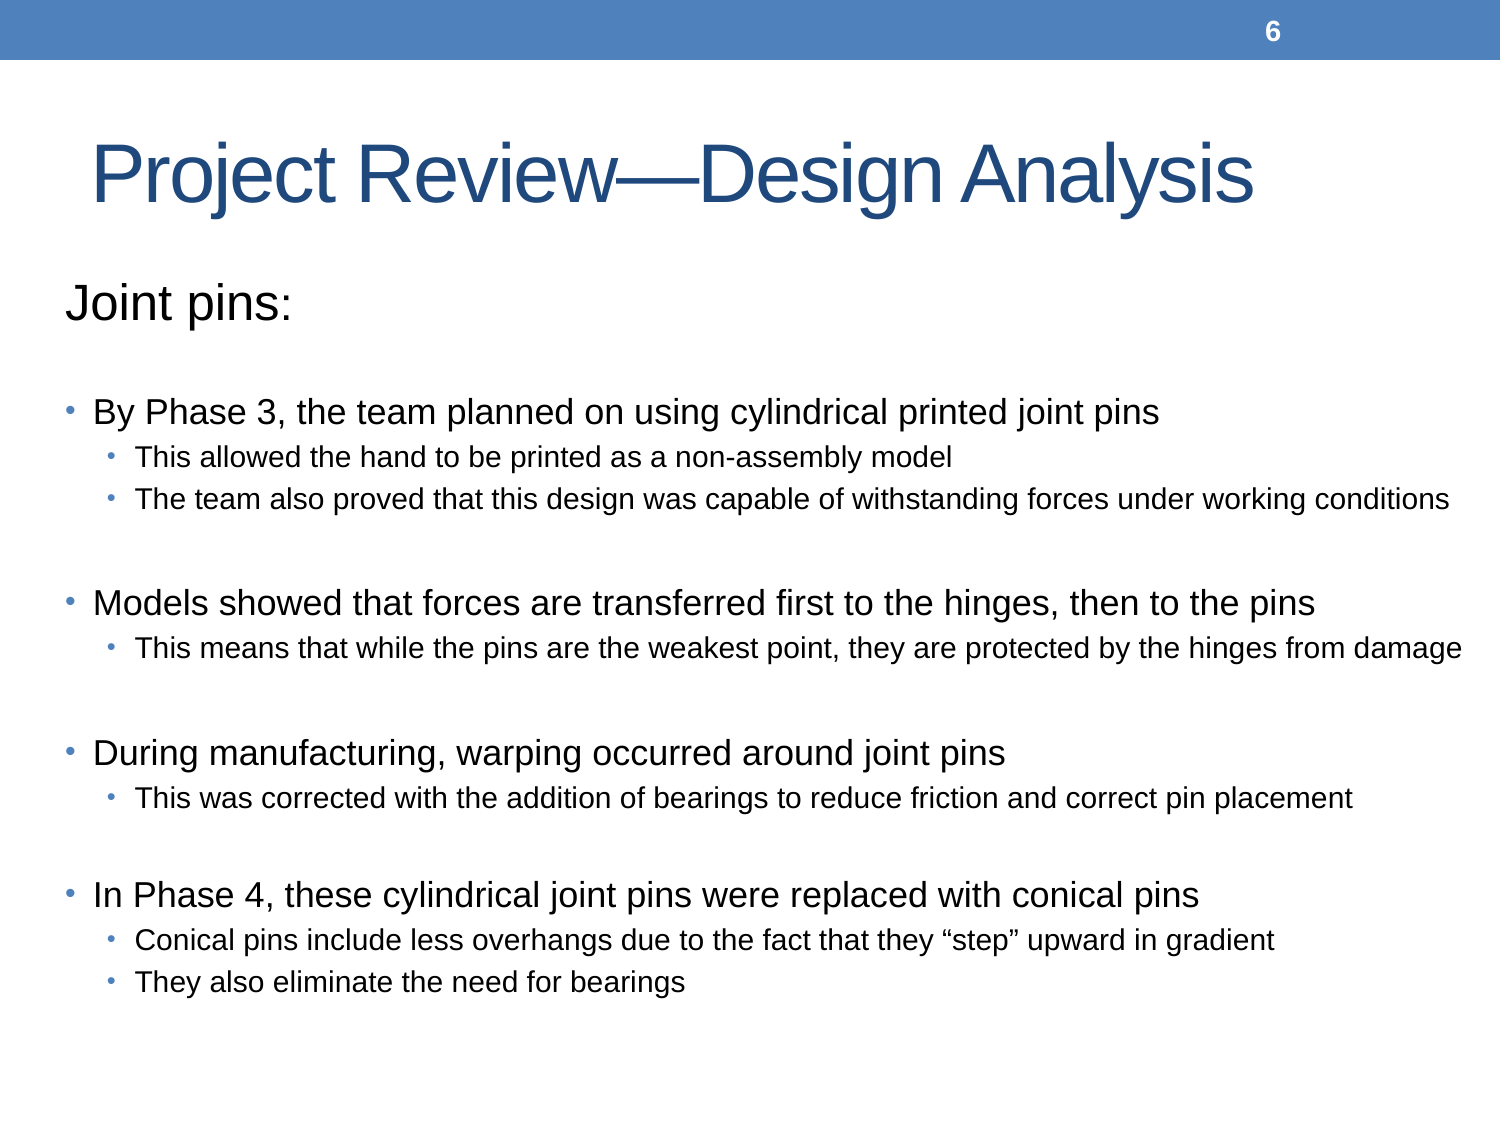

6
# Project Review—Design Analysis
Joint pins:

By Phase 3, the team planned on using cylindrical printed joint pins
This allowed the hand to be printed as a non-assembly model
The team also proved that this design was capable of withstanding forces under working conditions

Models showed that forces are transferred first to the hinges, then to the pins
This means that while the pins are the weakest point, they are protected by the hinges from damage

During manufacturing, warping occurred around joint pins
This was corrected with the addition of bearings to reduce friction and correct pin placement

In Phase 4, these cylindrical joint pins were replaced with conical pins
Conical pins include less overhangs due to the fact that they “step” upward in gradient
They also eliminate the need for bearings